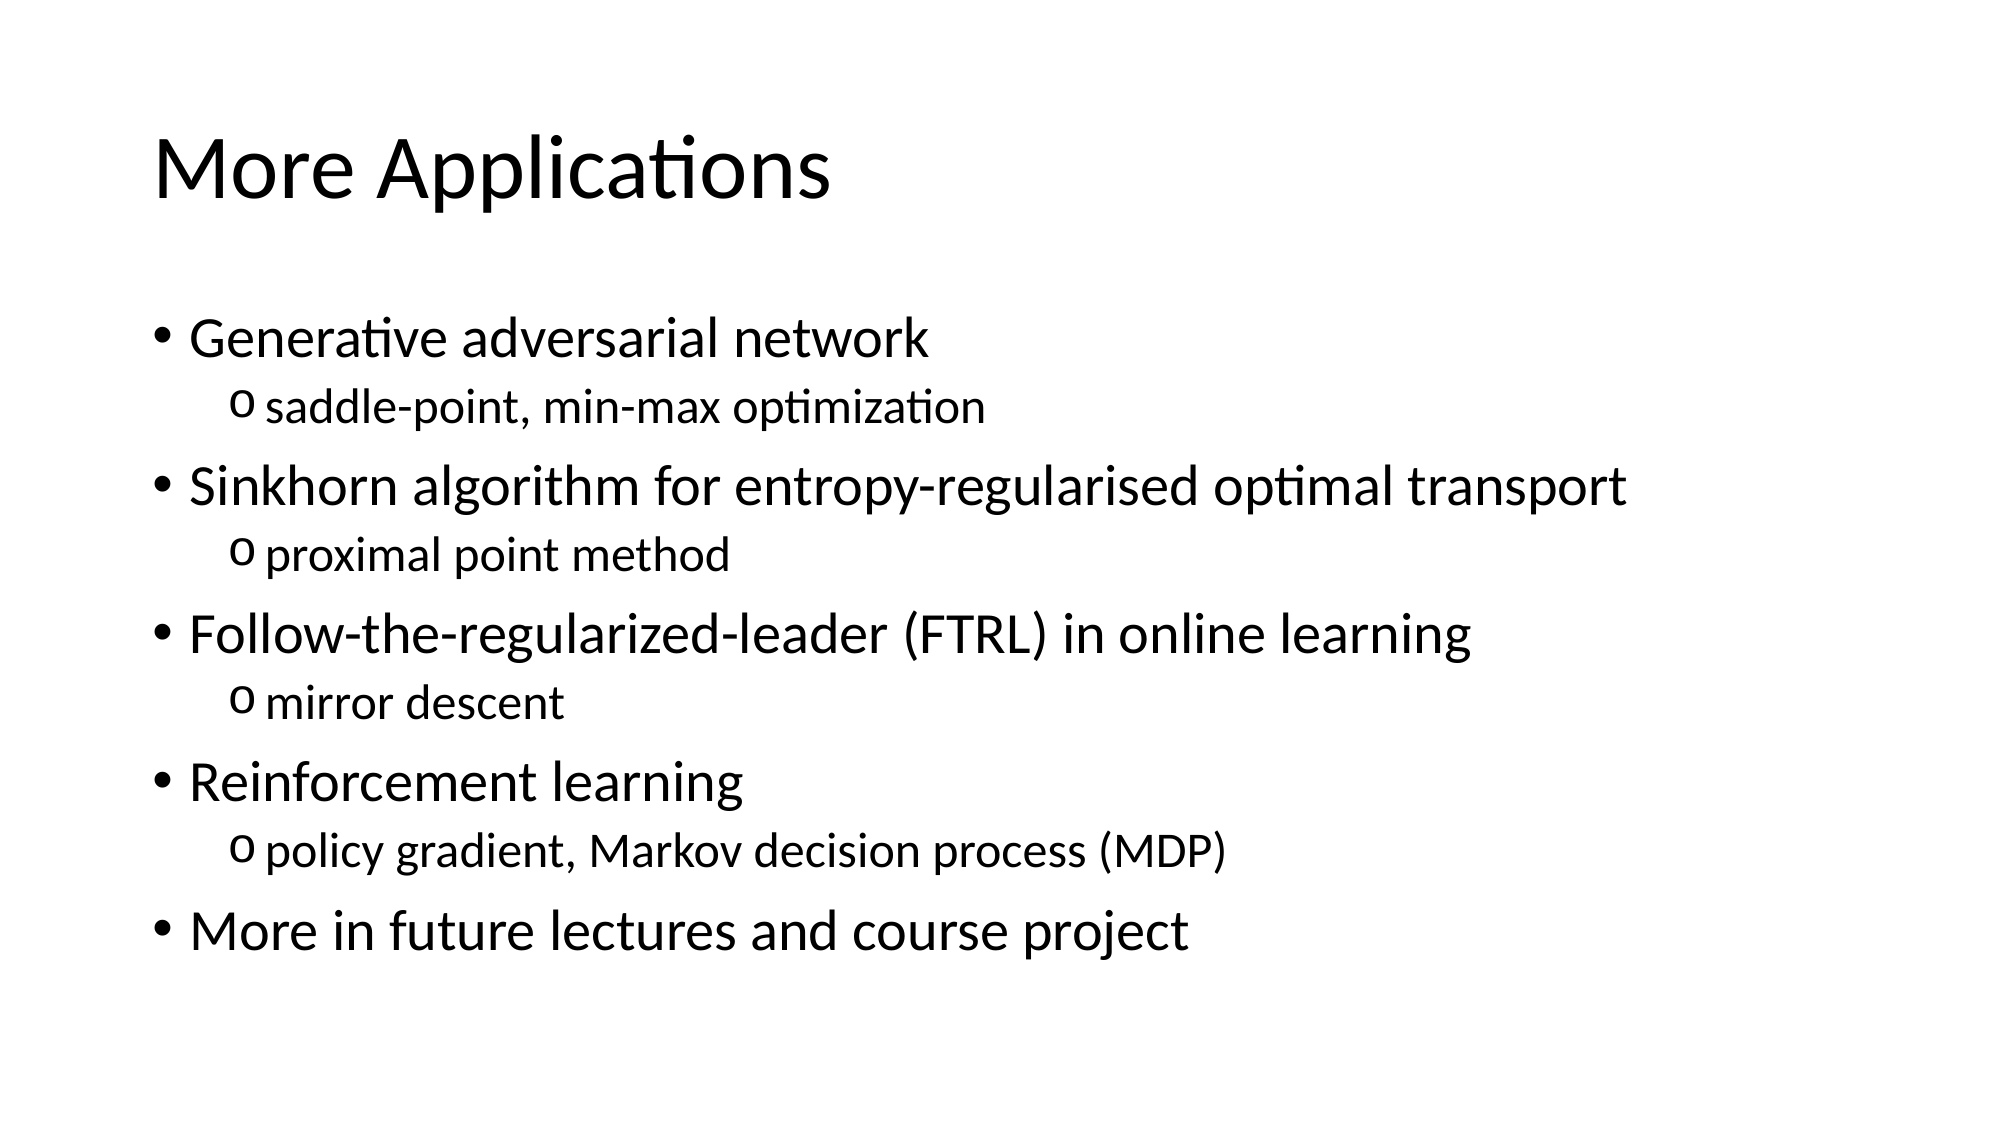

# More Applications
Generative adversarial network
saddle-point, min-max optimization
Sinkhorn algorithm for entropy-regularised optimal transport
proximal point method
Follow-the-regularized-leader (FTRL) in online learning
mirror descent
Reinforcement learning
policy gradient, Markov decision process (MDP)
More in future lectures and course project